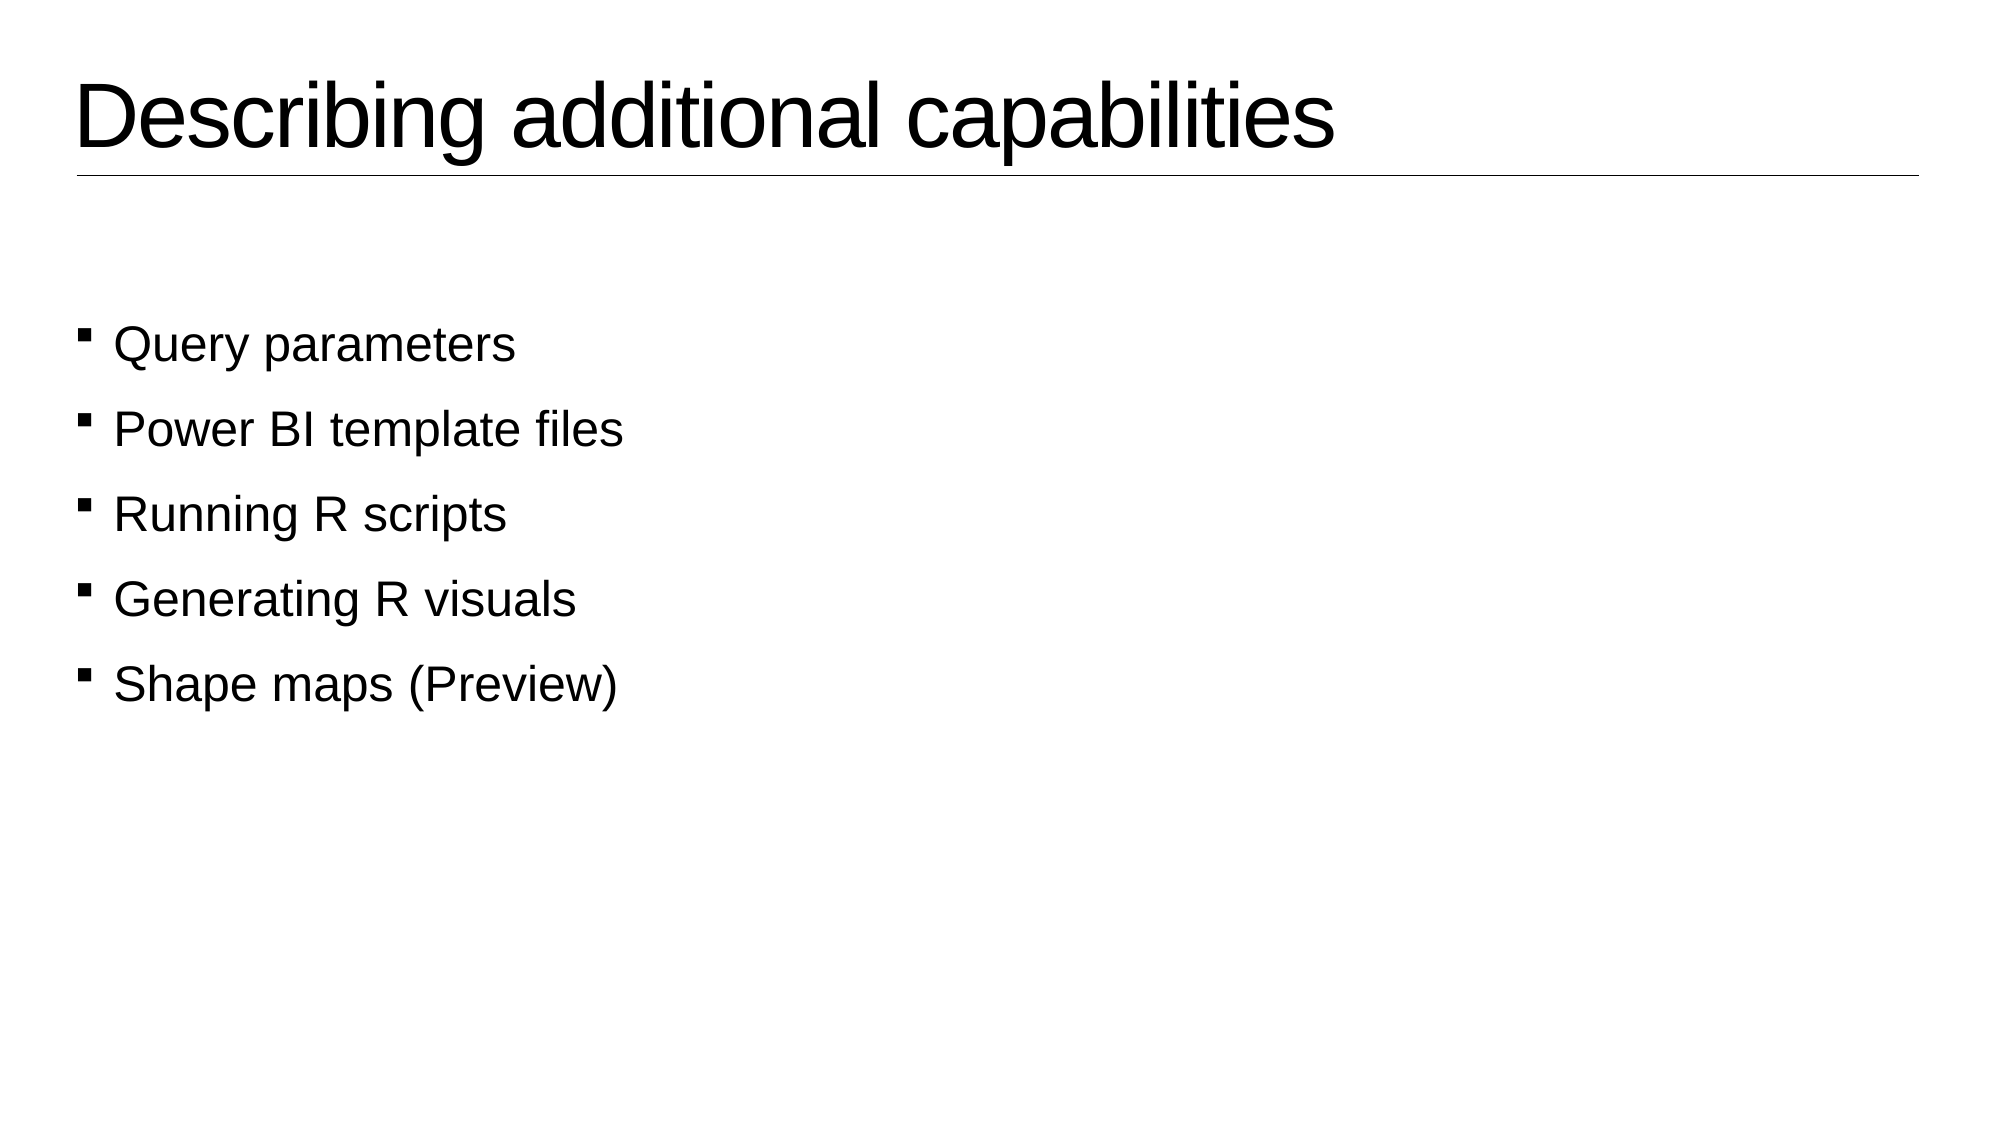

# Describing additional capabilities

Query parameters
Power BI template files
Running R scripts
Generating R visuals
Shape maps (Preview)